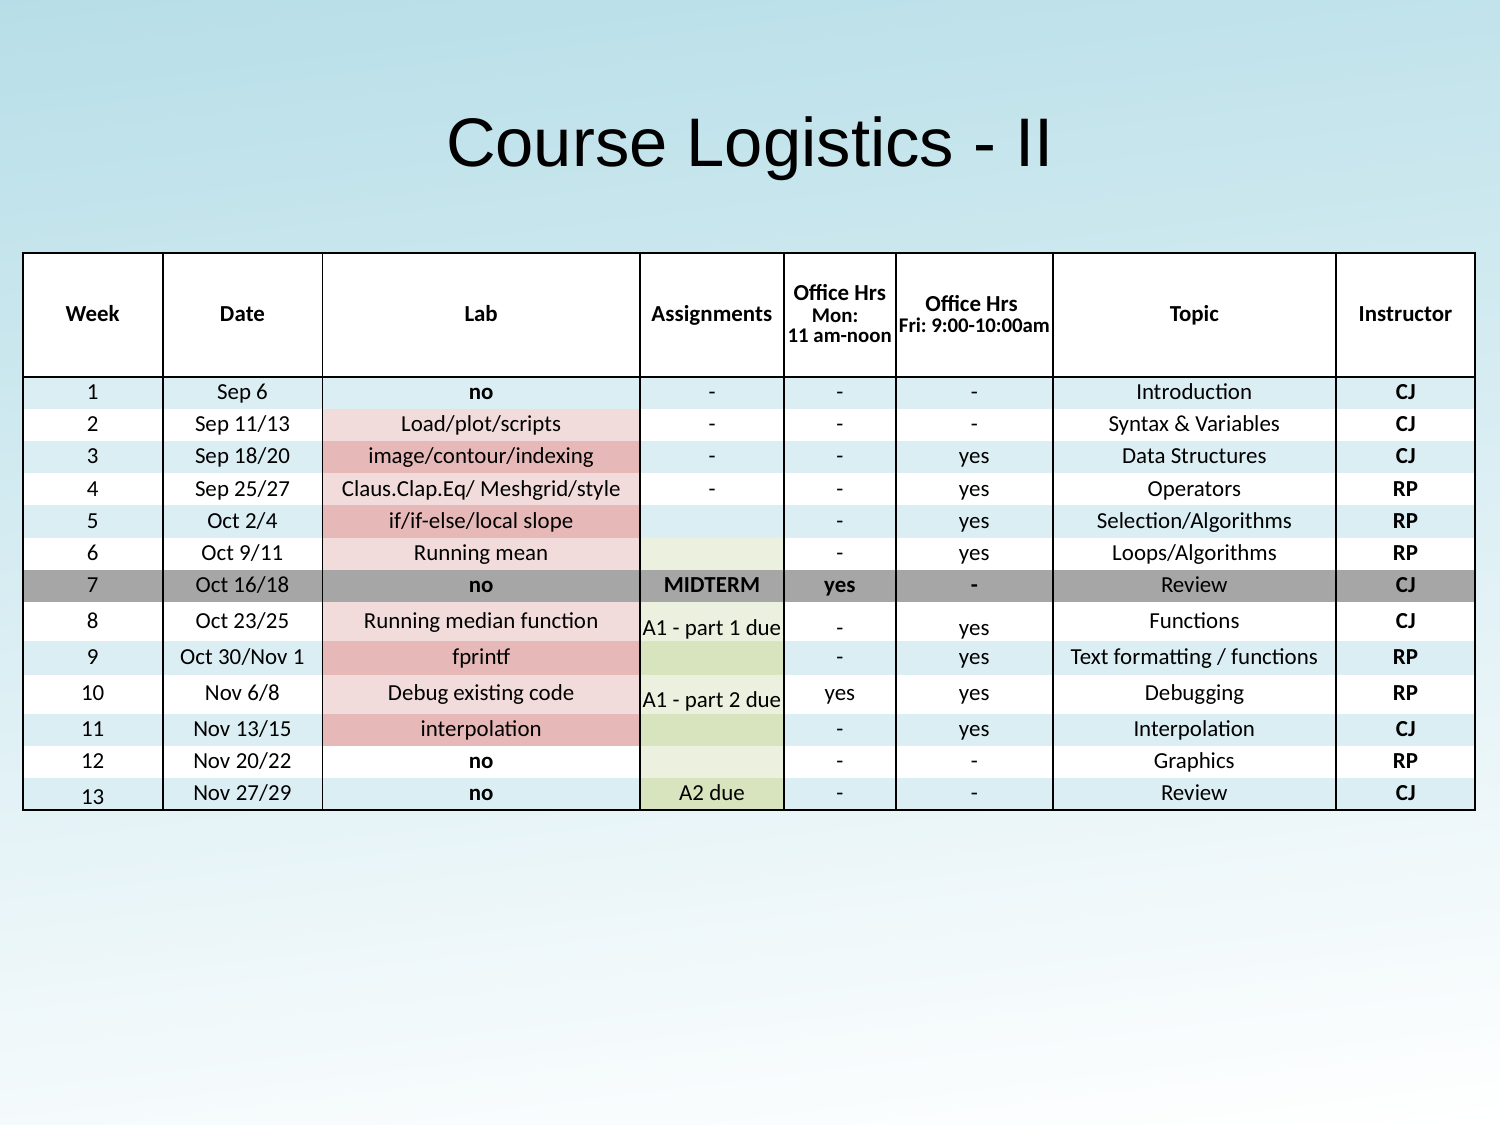

# Course Logistics - II
| Week | Date | Lab | Assignments | Office Hrs Mon: 11 am-noon | Office Hrs Fri: 9:00-10:00am | Topic | Instructor |
| --- | --- | --- | --- | --- | --- | --- | --- |
| 1 | Sep 6 | no | - | - | - | Introduction | CJ |
| 2 | Sep 11/13 | Load/plot/scripts | - | - | - | Syntax & Variables | CJ |
| 3 | Sep 18/20 | image/contour/indexing | - | - | yes | Data Structures | CJ |
| 4 | Sep 25/27 | Claus.Clap.Eq/ Meshgrid/style | - | - | yes | Operators | RP |
| 5 | Oct 2/4 | if/if-else/local slope |  | - | yes | Selection/Algorithms | RP |
| 6 | Oct 9/11 | Running mean |  | - | yes | Loops/Algorithms | RP |
| 7 | Oct 16/18 | no | MIDTERM | yes | - | Review | CJ |
| 8 | Oct 23/25 | Running median function | A1 - part 1 due | - | yes | Functions | CJ |
| 9 | Oct 30/Nov 1 | fprintf |  | - | yes | Text formatting / functions | RP |
| 10 | Nov 6/8 | Debug existing code | A1 - part 2 due | yes | yes | Debugging | RP |
| 11 | Nov 13/15 | interpolation |  | - | yes | Interpolation | CJ |
| 12 | Nov 20/22 | no |  | - | - | Graphics | RP |
| 13 | Nov 27/29 | no | A2 due | - | - | Review | CJ |